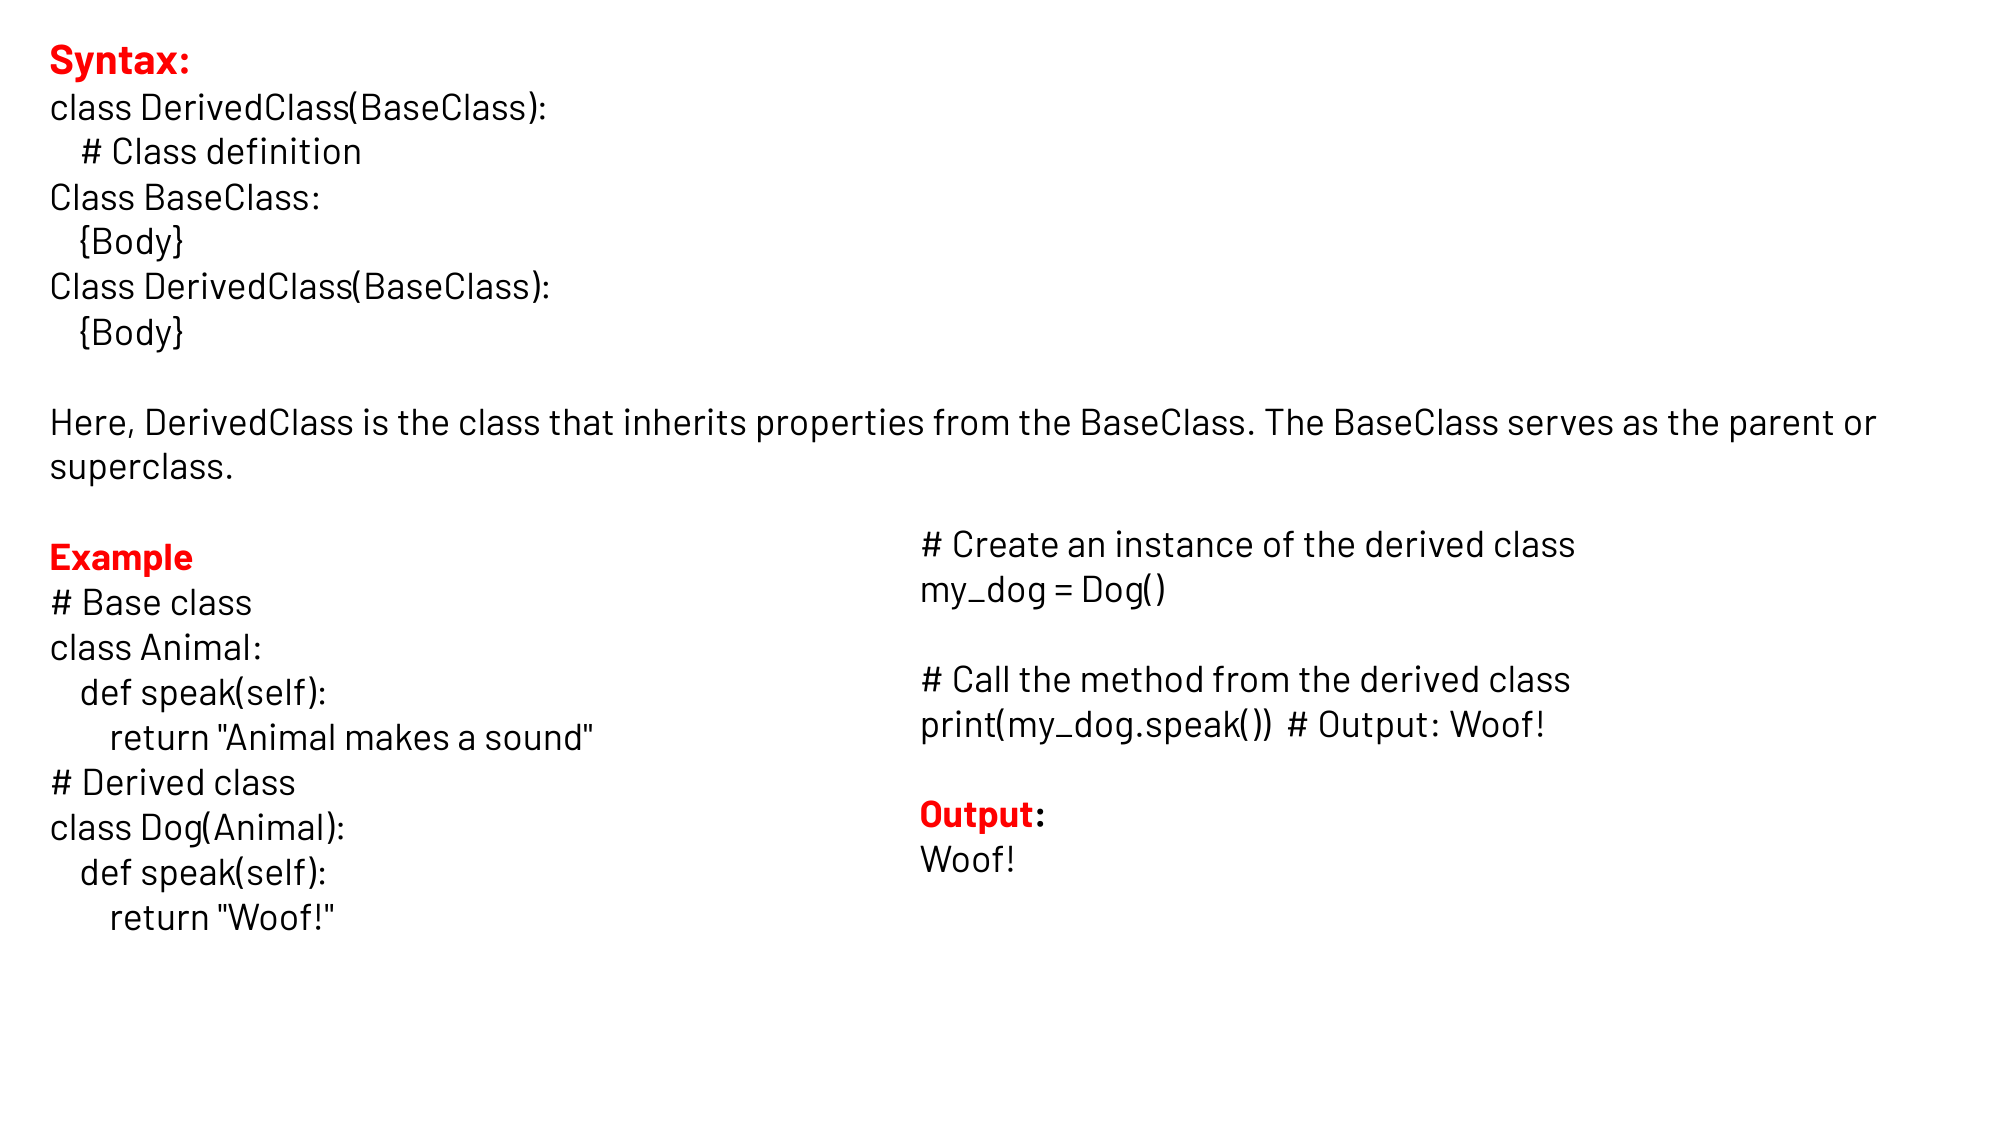

Syntax:
class DerivedClass(BaseClass):
    # Class definition
Class BaseClass:
    {Body}
Class DerivedClass(BaseClass):
    {Body}

Here, DerivedClass is the class that inherits properties from the BaseClass. The BaseClass serves as the parent or superclass.

Example
# Base class
class Animal:
    def speak(self):
        return "Animal makes a sound"
# Derived class
class Dog(Animal):
    def speak(self):
        return "Woof!"

# Create an instance of the derived class
my_dog = Dog()

# Call the method from the derived class
print(my_dog.speak())  # Output: Woof!

Output:
Woof!